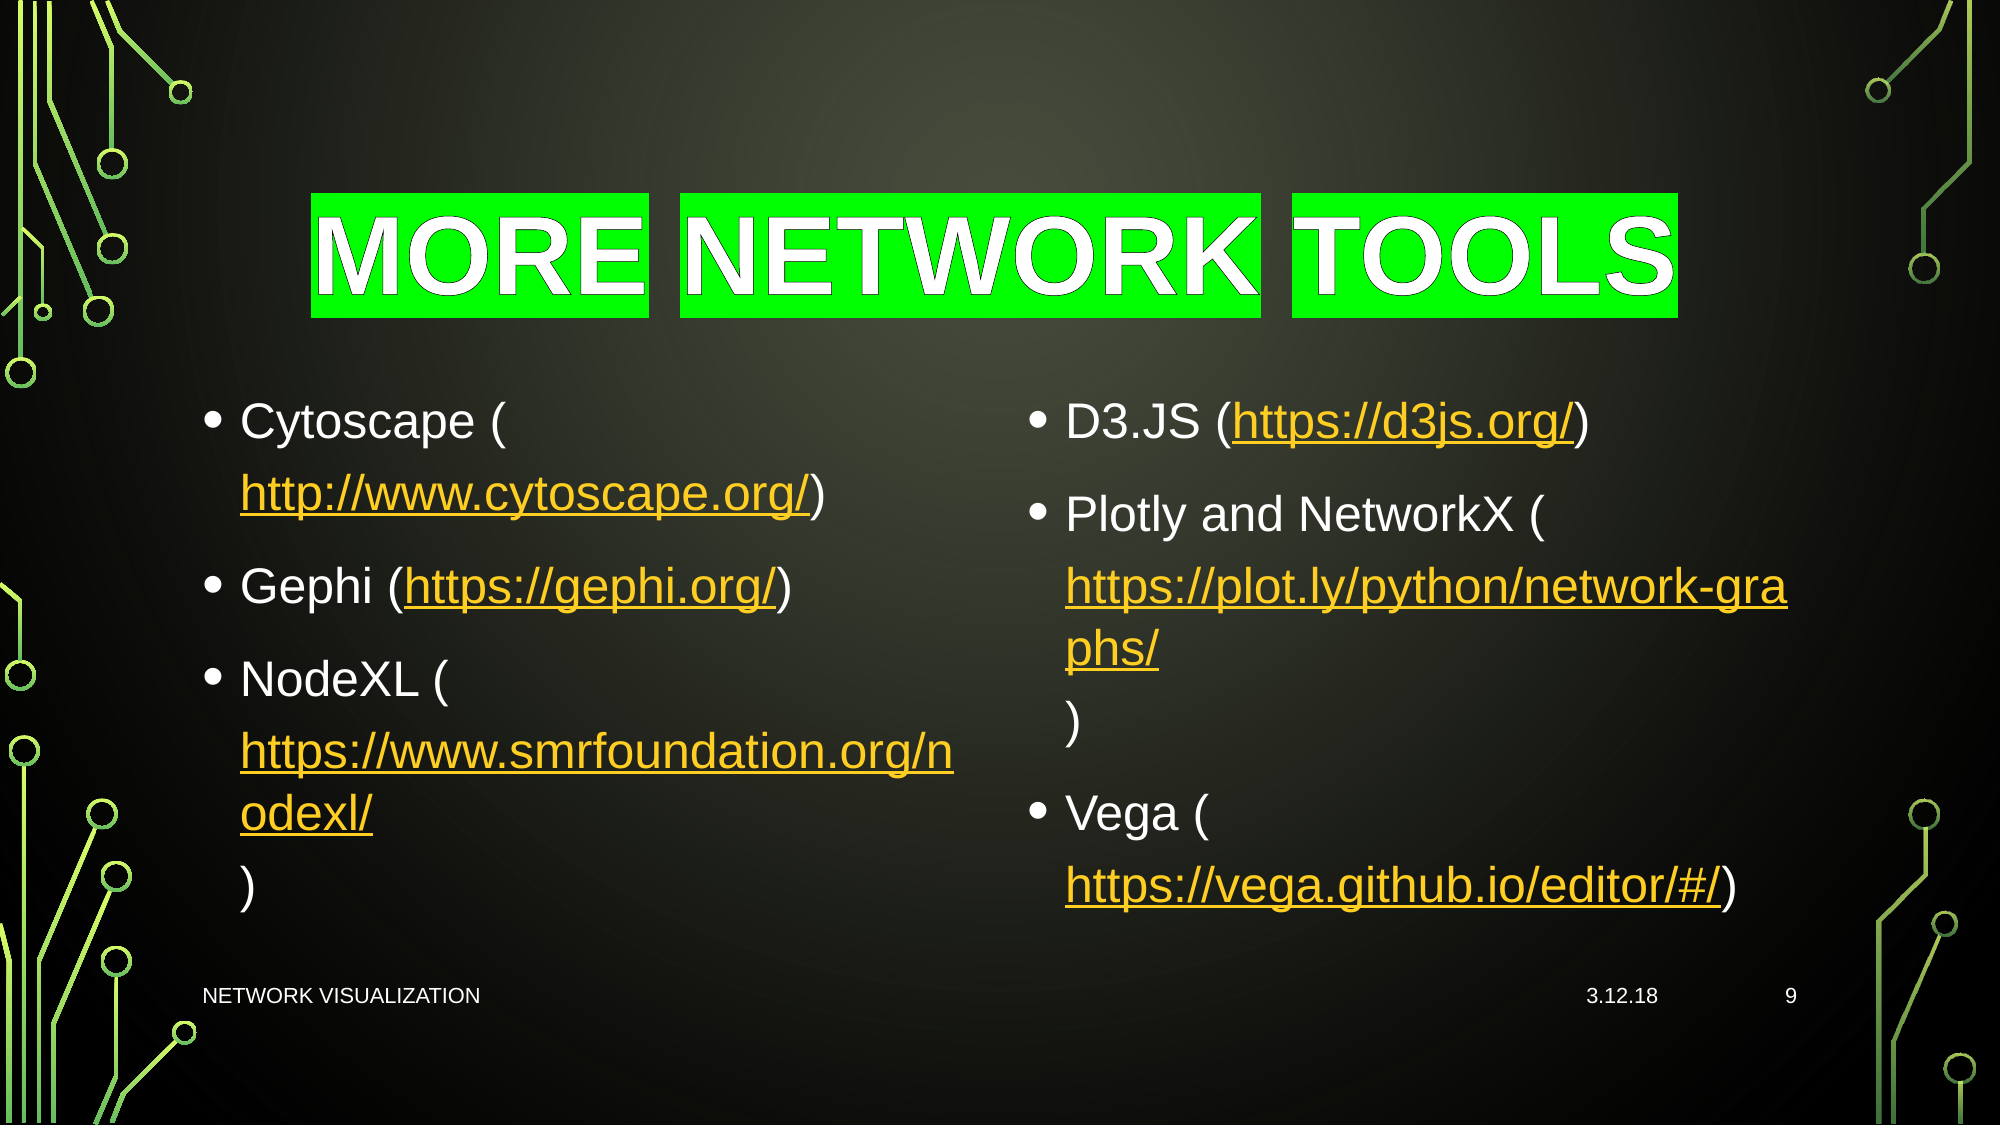

MORE NETWORK TOOLS
Cytoscape (http://www.cytoscape.org/)
Gephi (https://gephi.org/)
NodeXL (https://www.smrfoundation.org/nodexl/)

D3.JS (https://d3js.org/)
Plotly and NetworkX (https://plot.ly/python/network-graphs/)
Vega (https://vega.github.io/editor/#/)

9
NETWORK VISUALIZATION
3.12.18